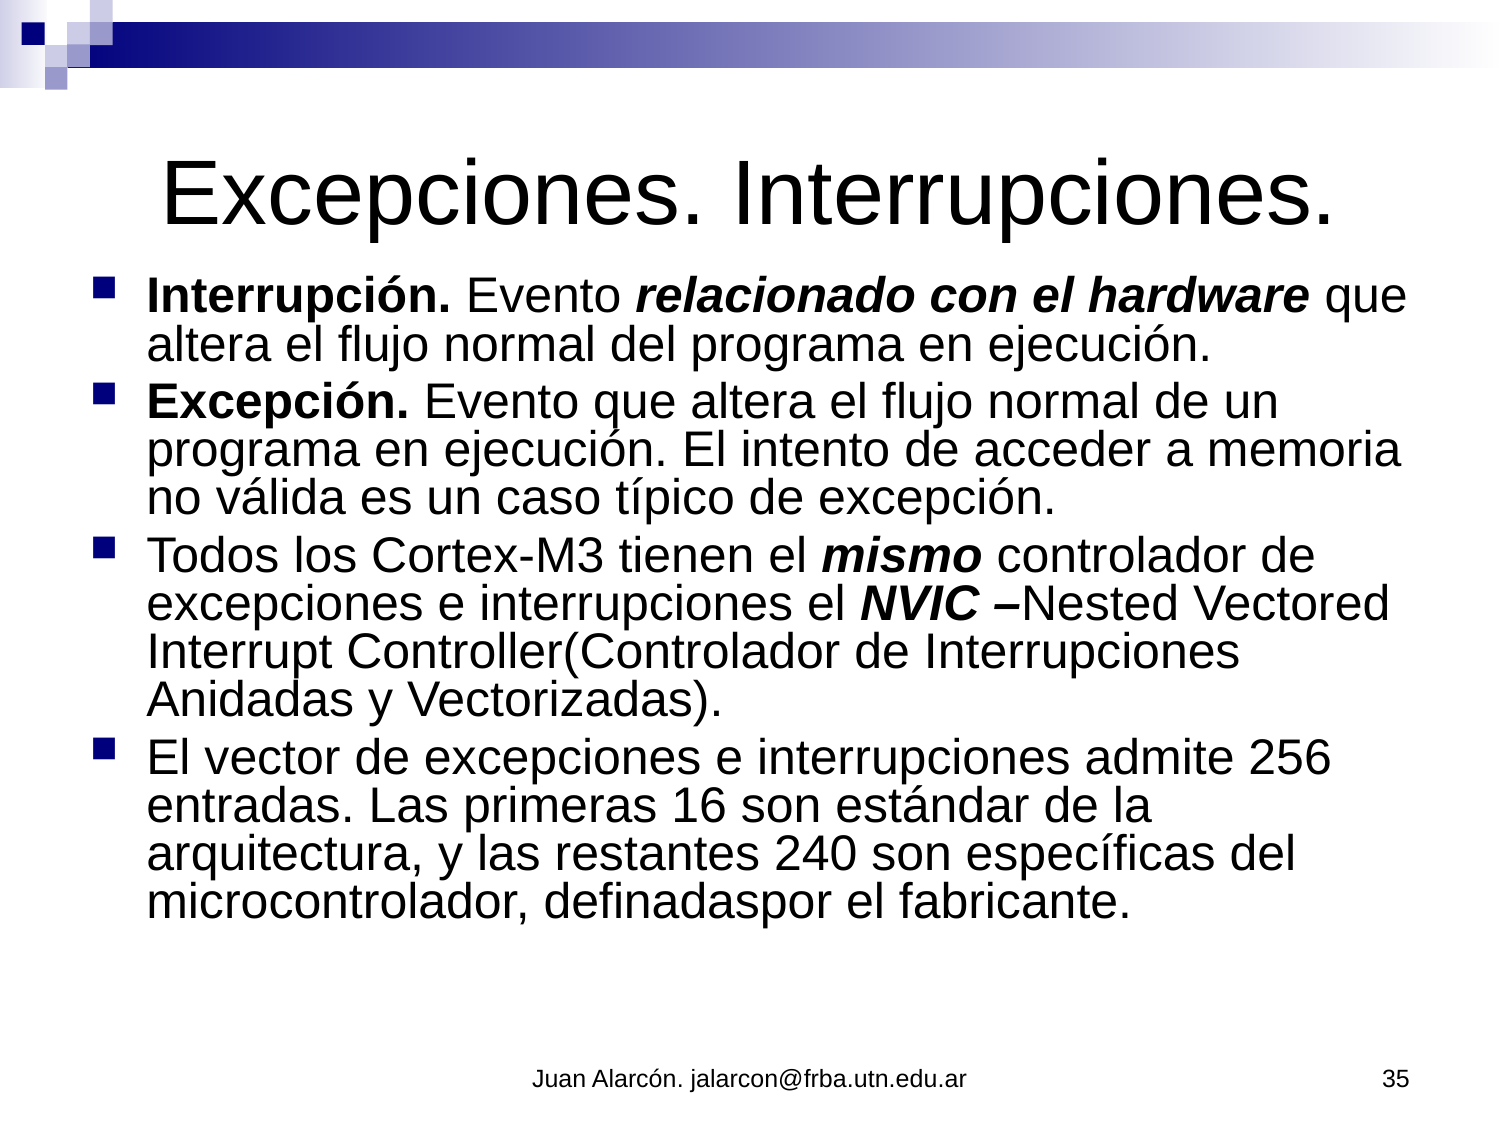

# Excepciones. Interrupciones.
Interrupción. Evento relacionado con el hardware que altera el flujo normal del programa en ejecución.
Excepción. Evento que altera el flujo normal de un programa en ejecución. El intento de acceder a memoria no válida es un caso típico de excepción.
Todos los Cortex-M3 tienen el mismo controlador de excepciones e interrupciones el NVIC –Nested Vectored Interrupt Controller(Controlador de Interrupciones Anidadas y Vectorizadas).
El vector de excepciones e interrupciones admite 256 entradas. Las primeras 16 son estándar de la arquitectura, y las restantes 240 son específicas del microcontrolador, definadaspor el fabricante.
Juan Alarcón. jalarcon@frba.utn.edu.ar
35